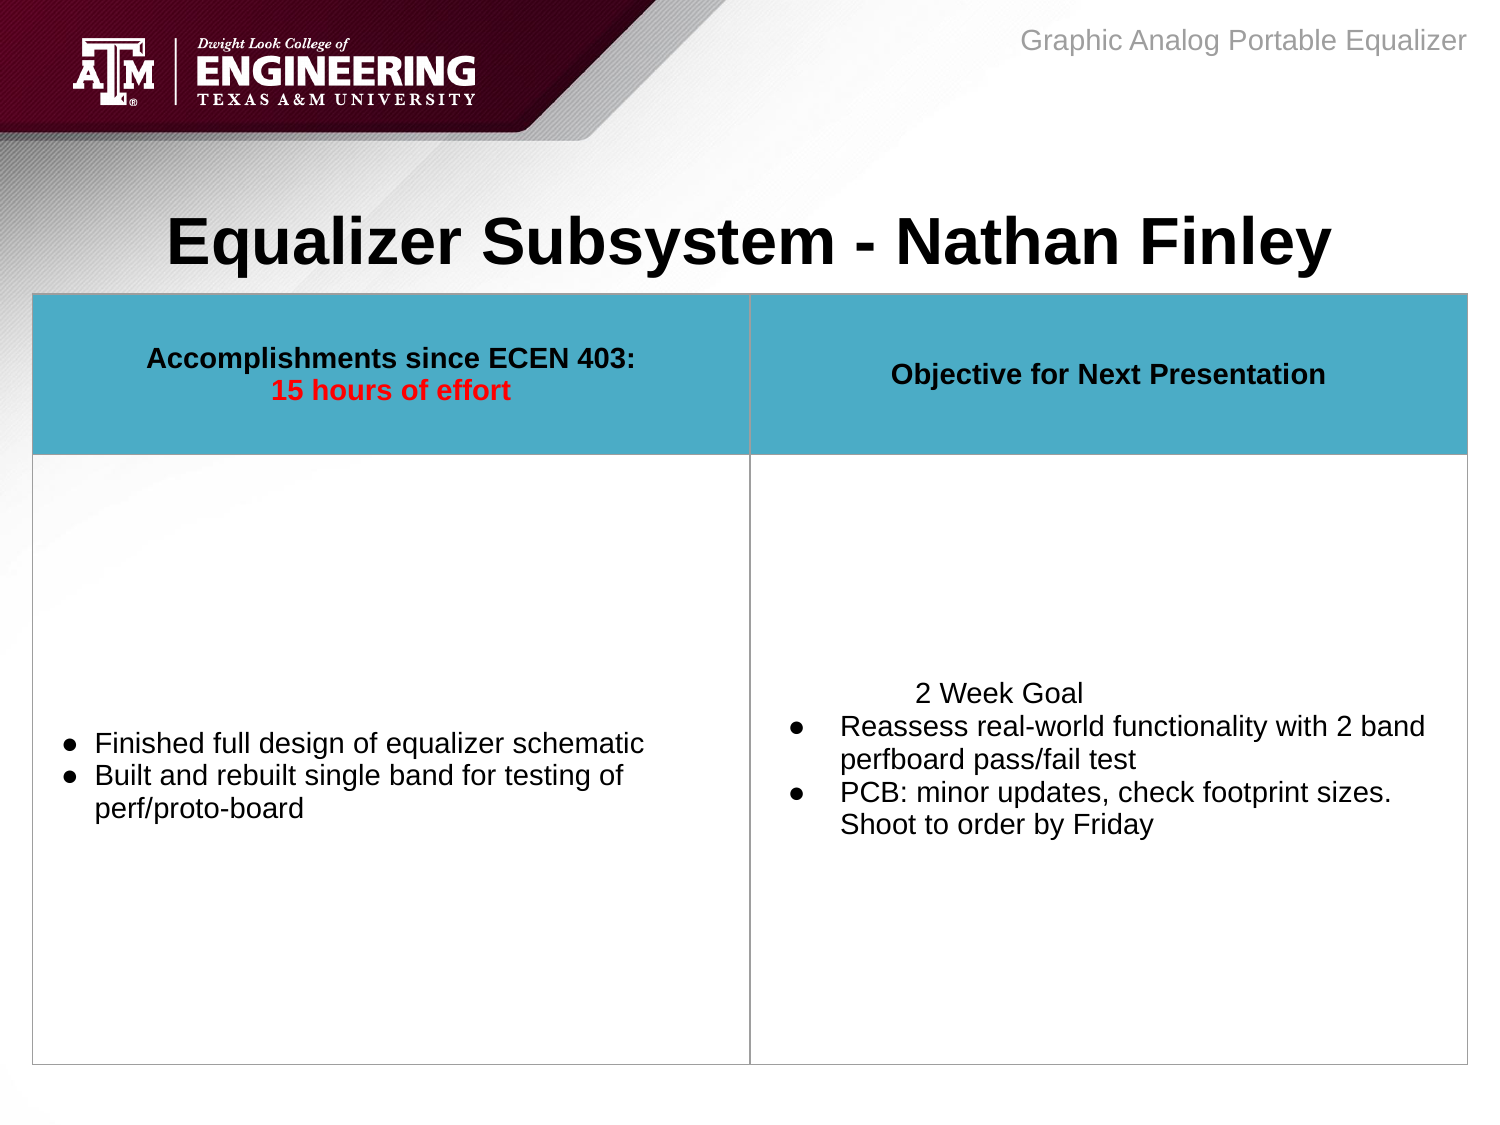

Graphic Analog Portable Equalizer
# Equalizer Subsystem - Nathan Finley
| Accomplishments since ECEN 403: 15 hours of effort | Objective for Next Presentation |
| --- | --- |
| Finished full design of equalizer schematic Built and rebuilt single band for testing of perf/proto-board | 2 Week Goal Reassess real-world functionality with 2 band perfboard pass/fail test PCB: minor updates, check footprint sizes. Shoot to order by Friday |